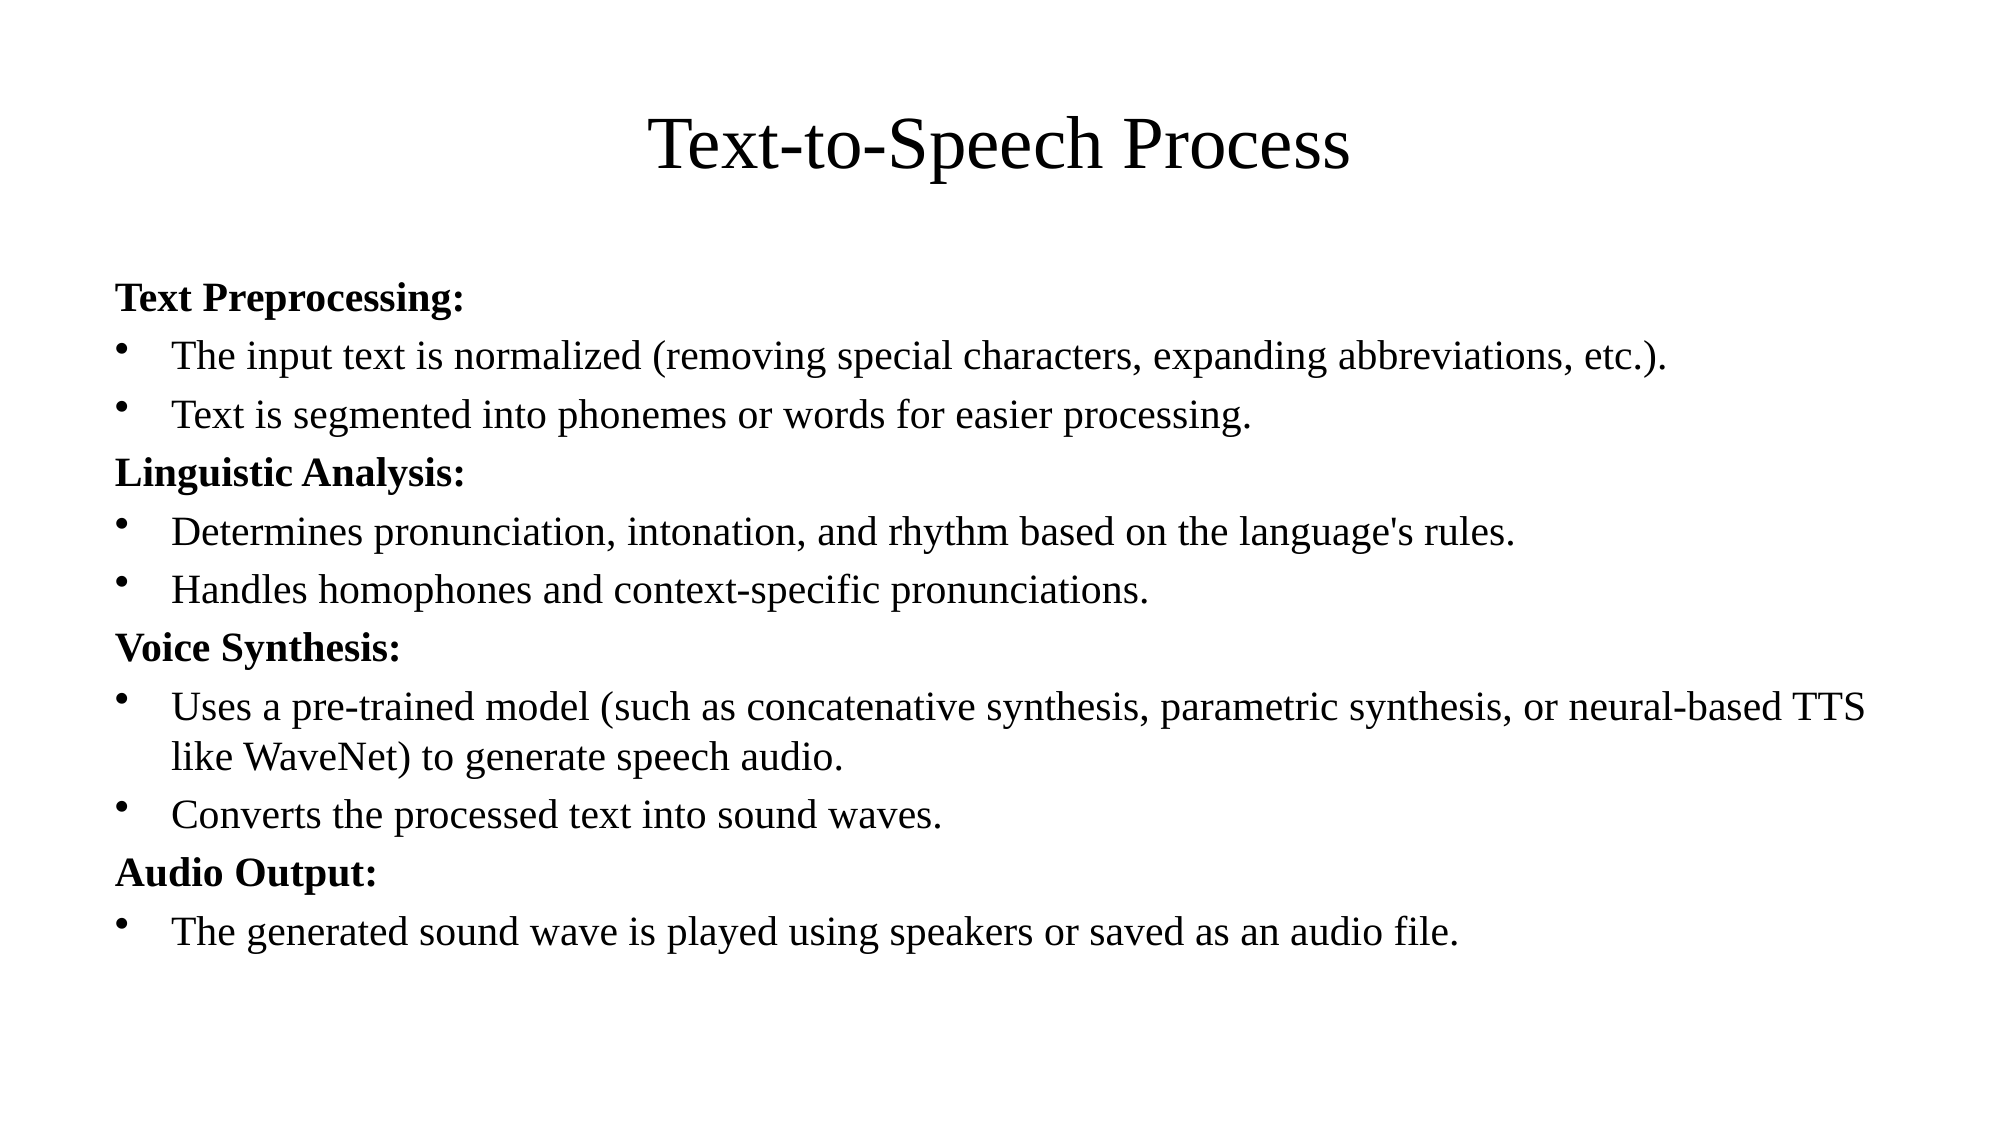

# Text-to-Speech Process
Text Preprocessing:
The input text is normalized (removing special characters, expanding abbreviations, etc.).
Text is segmented into phonemes or words for easier processing.
Linguistic Analysis:
Determines pronunciation, intonation, and rhythm based on the language's rules.
Handles homophones and context-specific pronunciations.
Voice Synthesis:
Uses a pre-trained model (such as concatenative synthesis, parametric synthesis, or neural-based TTS like WaveNet) to generate speech audio.
Converts the processed text into sound waves.
Audio Output:
The generated sound wave is played using speakers or saved as an audio file.